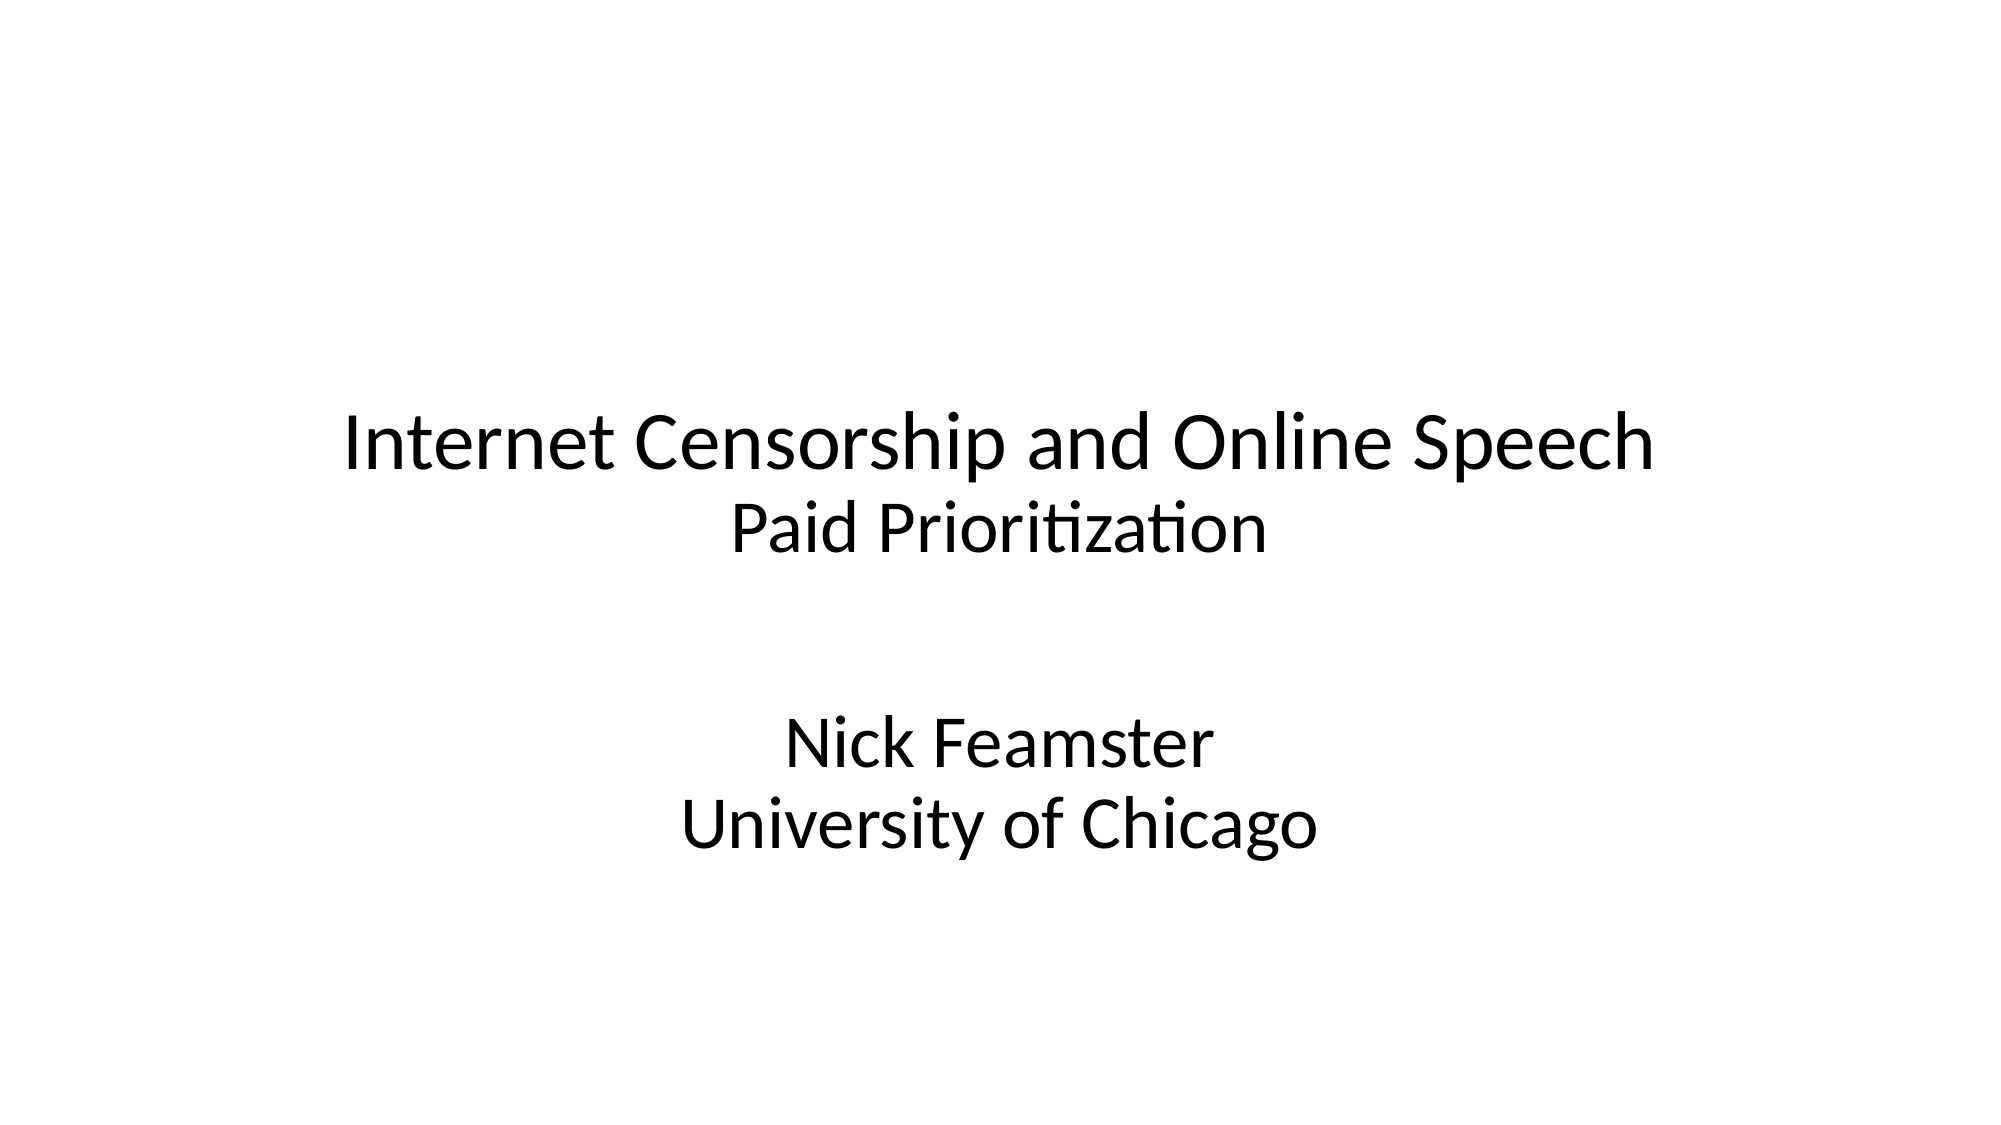

# Internet Censorship and Online Speech Paid Prioritization
Nick Feamster
University of Chicago